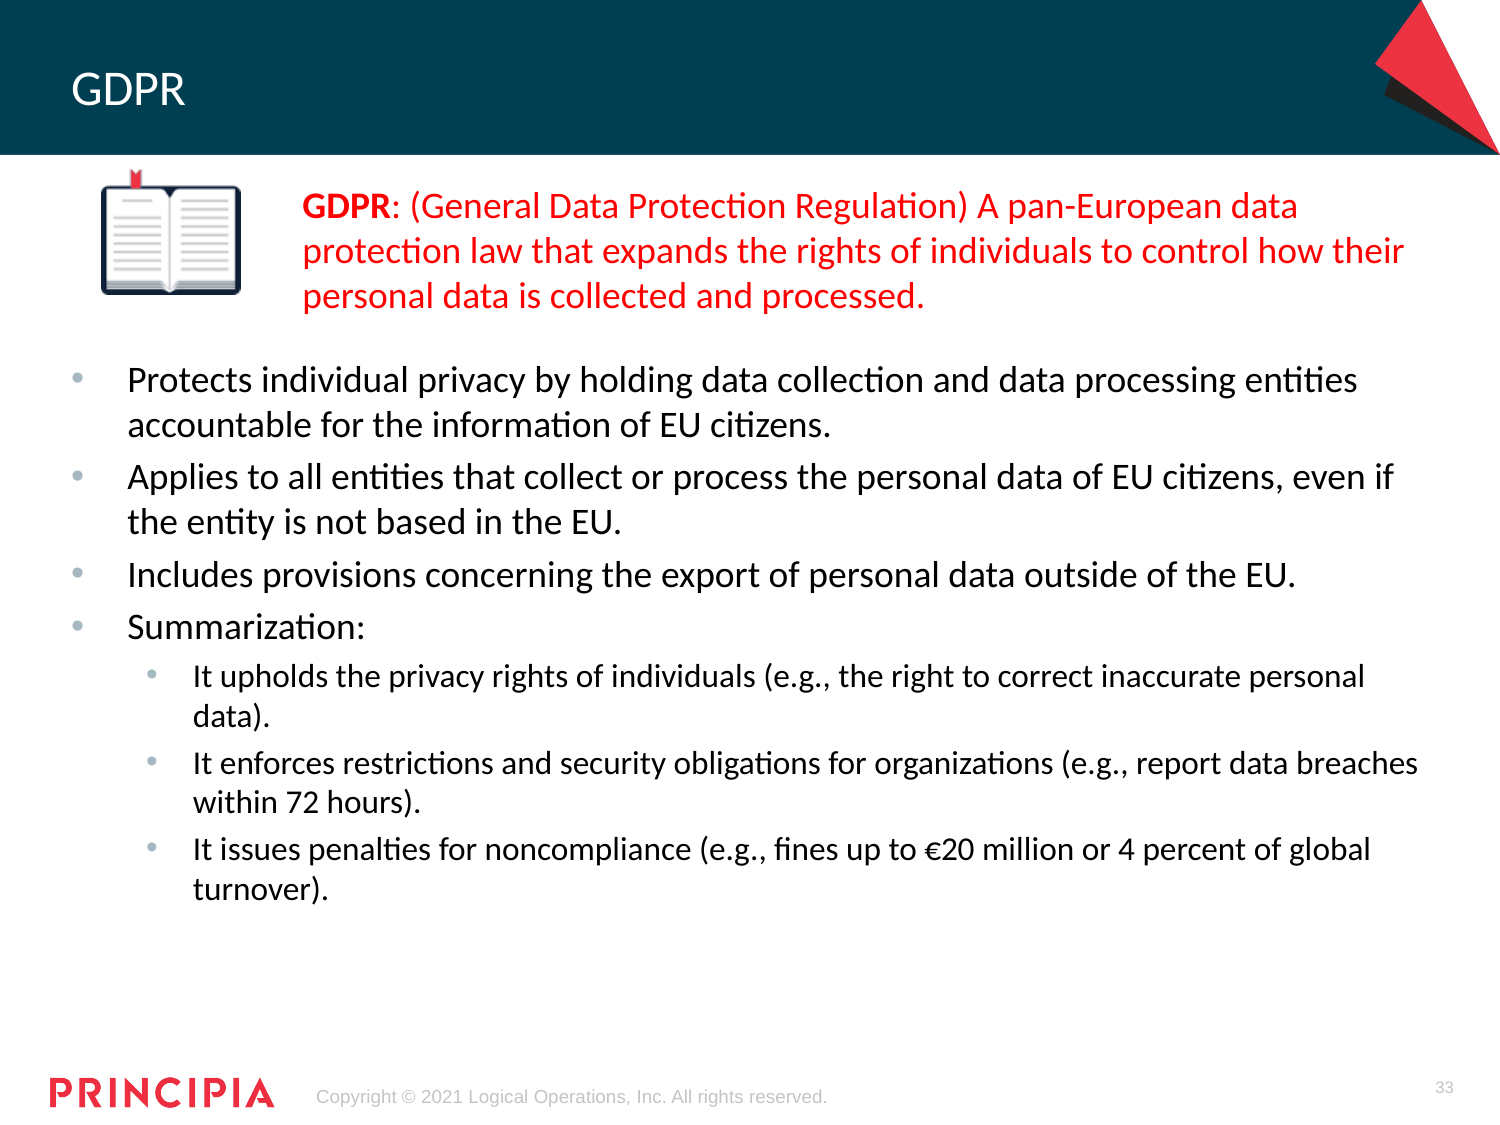

# GDPR
GDPR: (General Data Protection Regulation) A pan-European data protection law that expands the rights of individuals to control how their personal data is collected and processed.
Protects individual privacy by holding data collection and data processing entities accountable for the information of EU citizens.
Applies to all entities that collect or process the personal data of EU citizens, even if the entity is not based in the EU.
Includes provisions concerning the export of personal data outside of the EU.
Summarization:
It upholds the privacy rights of individuals (e.g., the right to correct inaccurate personal data).
It enforces restrictions and security obligations for organizations (e.g., report data breaches within 72 hours).
It issues penalties for noncompliance (e.g., fines up to €20 million or 4 percent of global turnover).
33